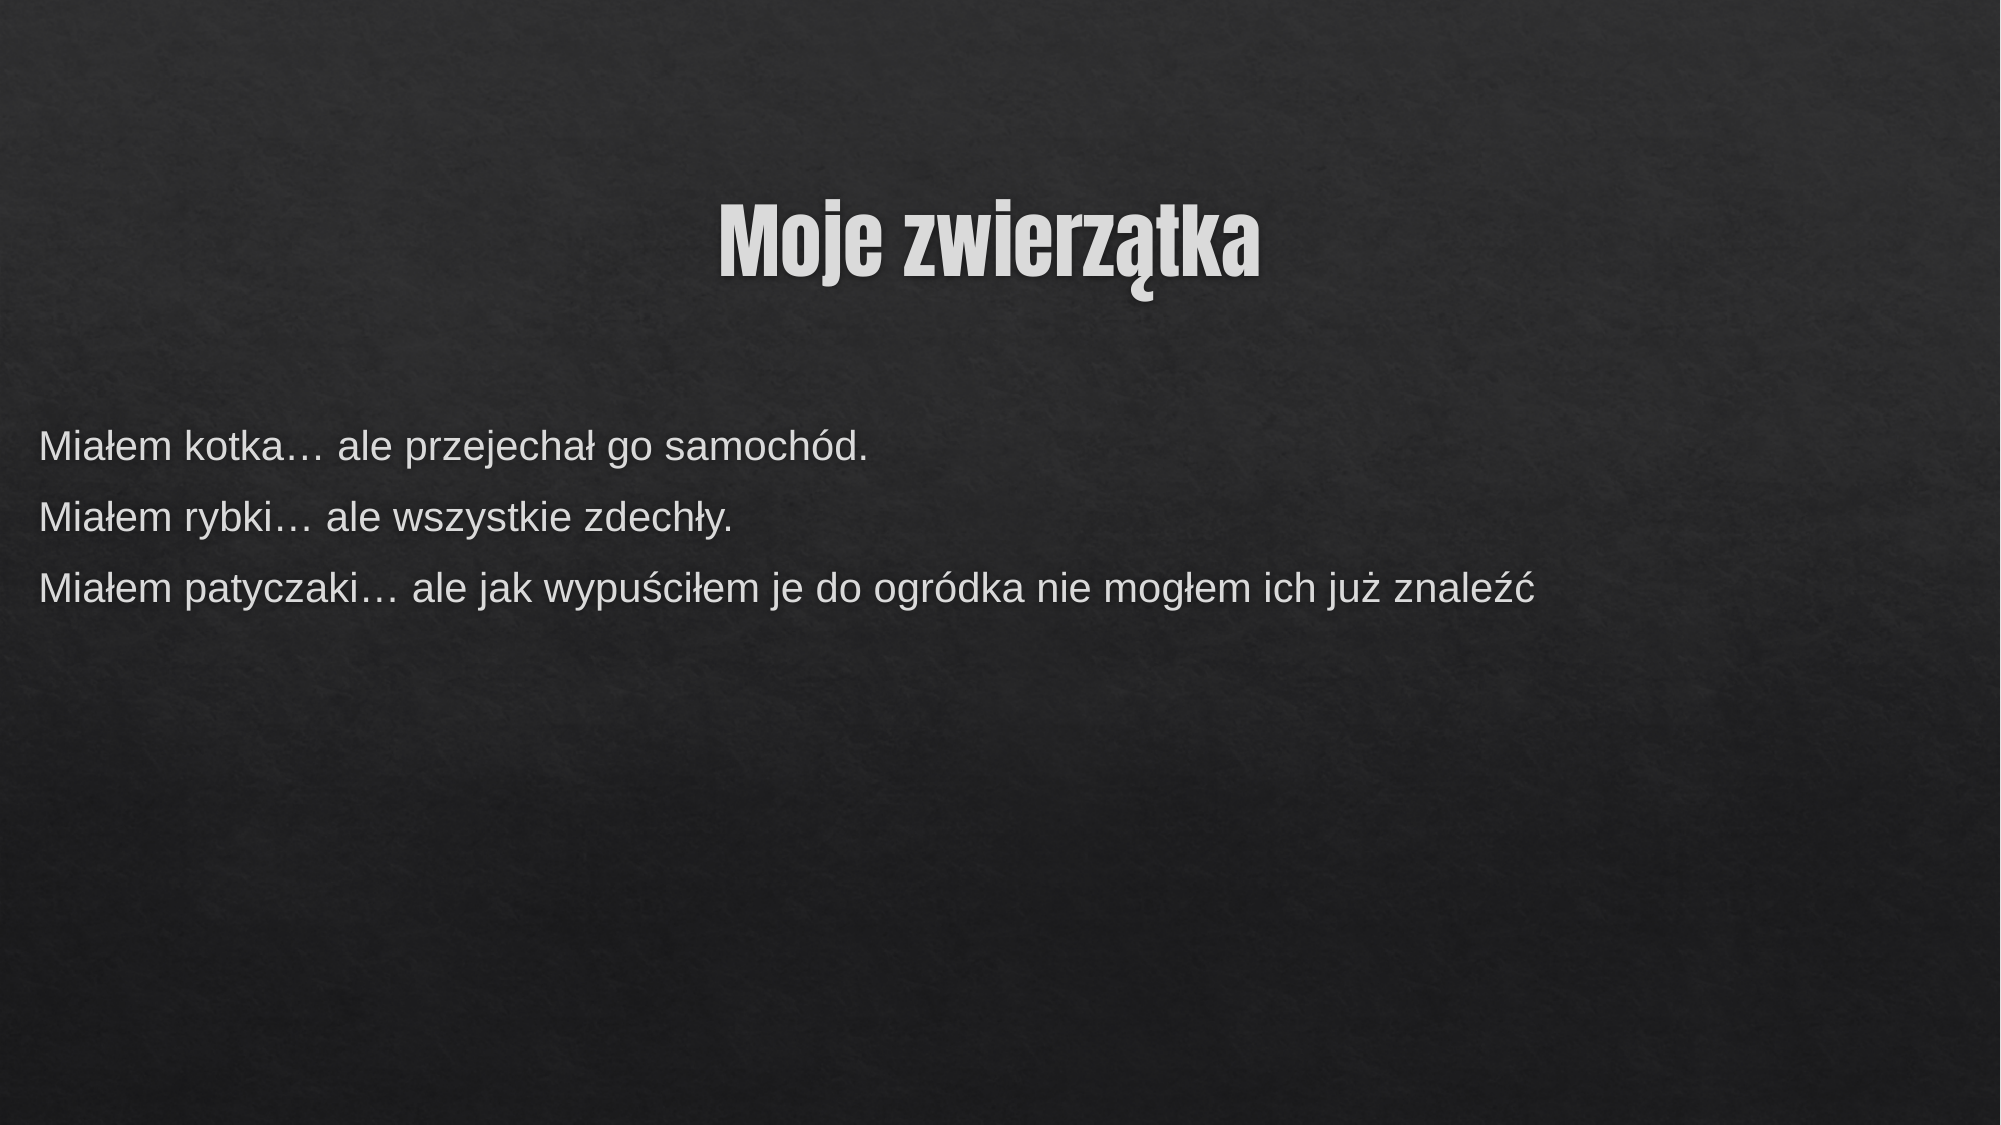

# Moje zwierzątka
Miałem kotka… ale przejechał go samochód.
Miałem rybki… ale wszystkie zdechły.
Miałem patyczaki… ale jak wypuściłem je do ogródka nie mogłem ich już znaleźć